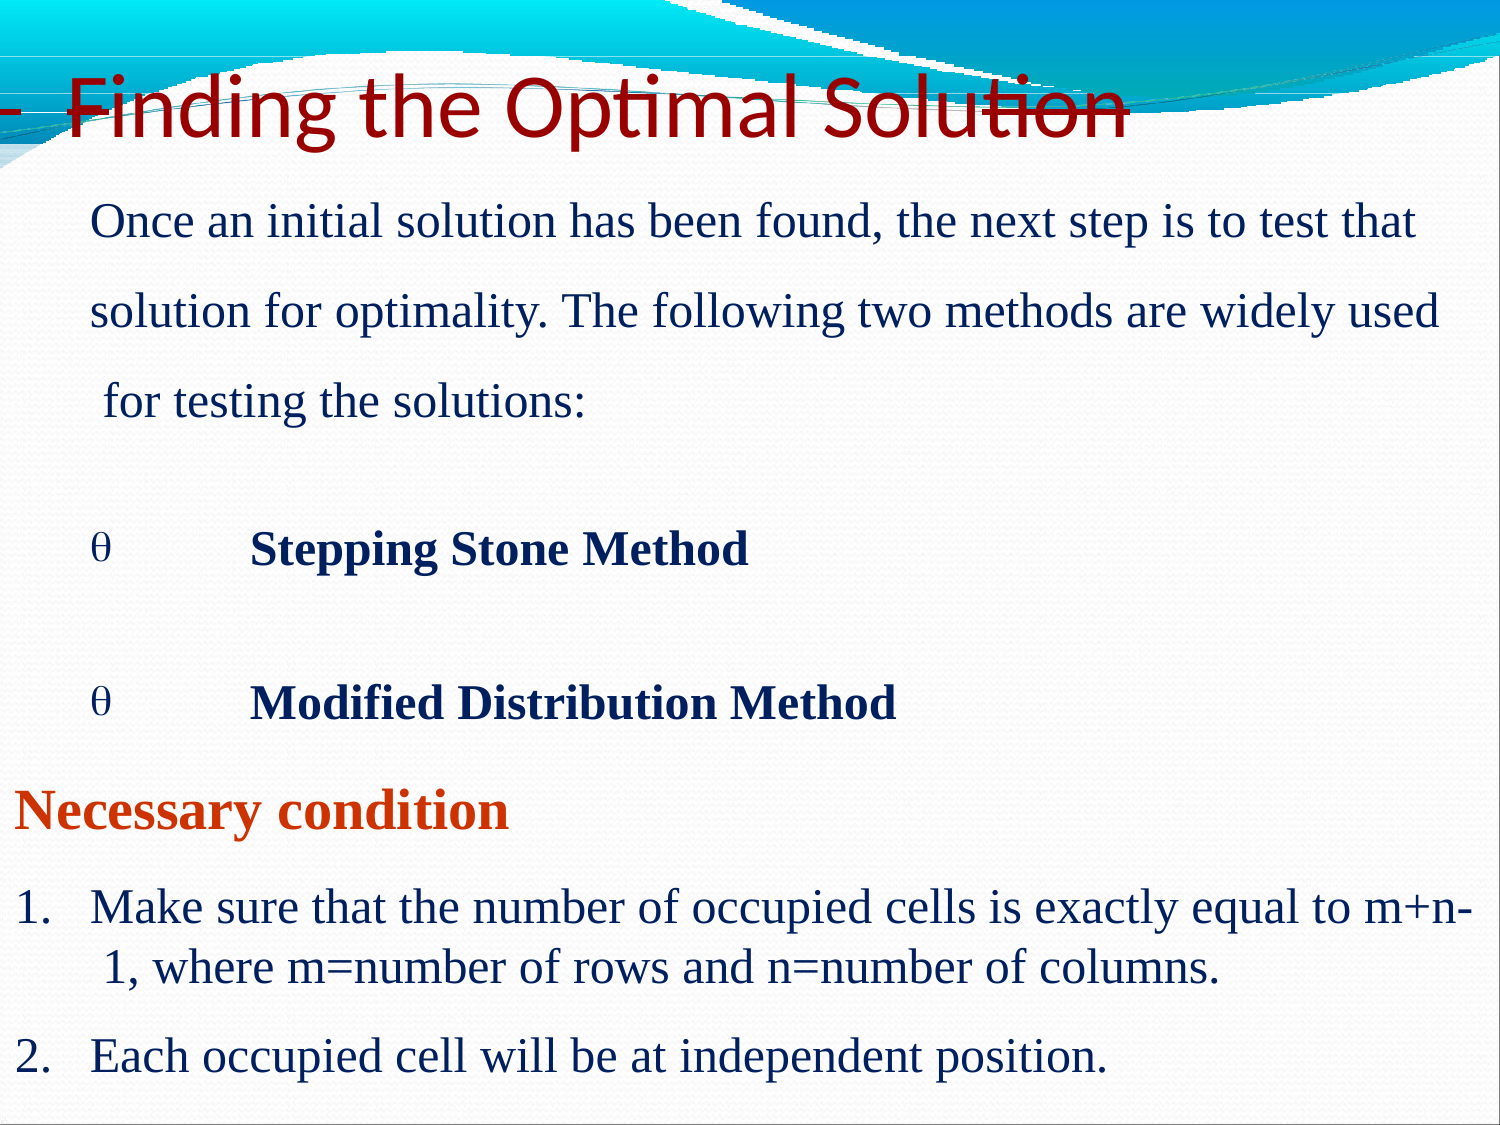

# Finding the Optimal Solution

Once an initial solution has been found, the next step is to test that  solution for optimality. The following two methods are widely used  for testing the solutions:

θ	Stepping Stone Method

θ	Modified Distribution Method
Necessary condition
Make sure that the number of occupied cells is exactly equal to m+n-  1, where m=number of rows and n=number of columns.
Each occupied cell will be at independent position.